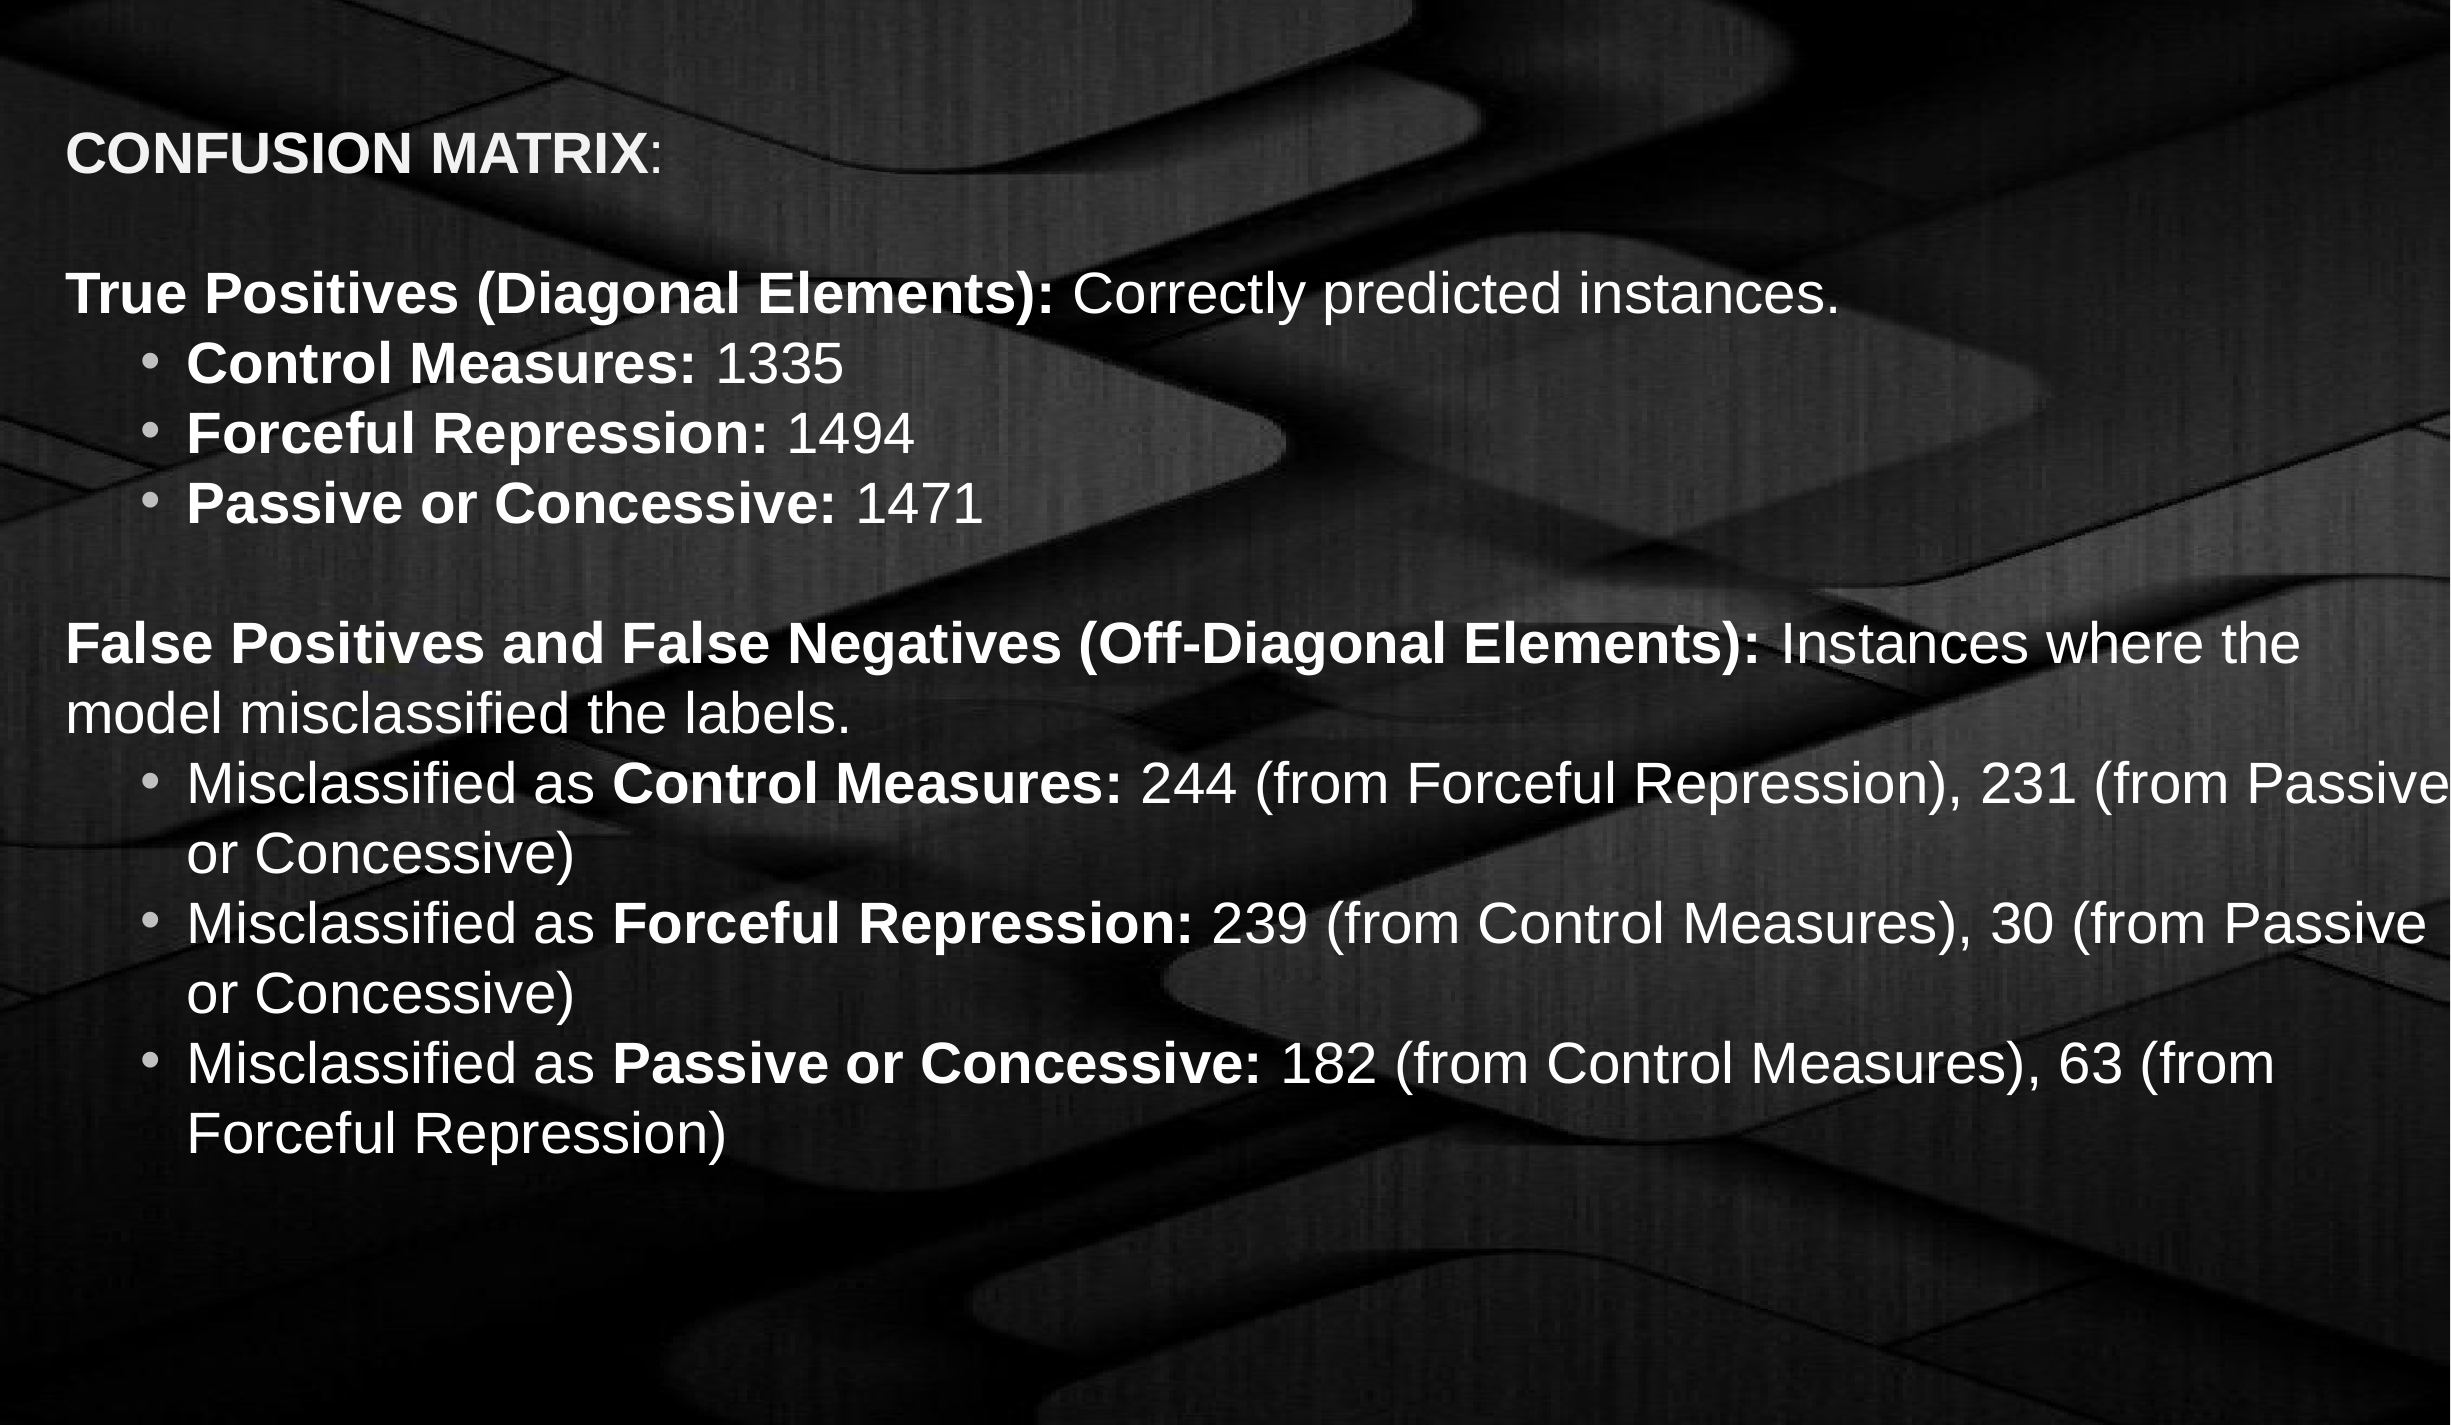

CONFUSION MATRIX:

True Positives (Diagonal Elements): Correctly predicted instances.
Control Measures: 1335
Forceful Repression: 1494
Passive or Concessive: 1471

False Positives and False Negatives (Off-Diagonal Elements): Instances where the model misclassified the labels.
Misclassified as Control Measures: 244 (from Forceful Repression), 231 (from Passive or Concessive)
Misclassified as Forceful Repression: 239 (from Control Measures), 30 (from Passive or Concessive)
Misclassified as Passive or Concessive: 182 (from Control Measures), 63 (from Forceful Repression)